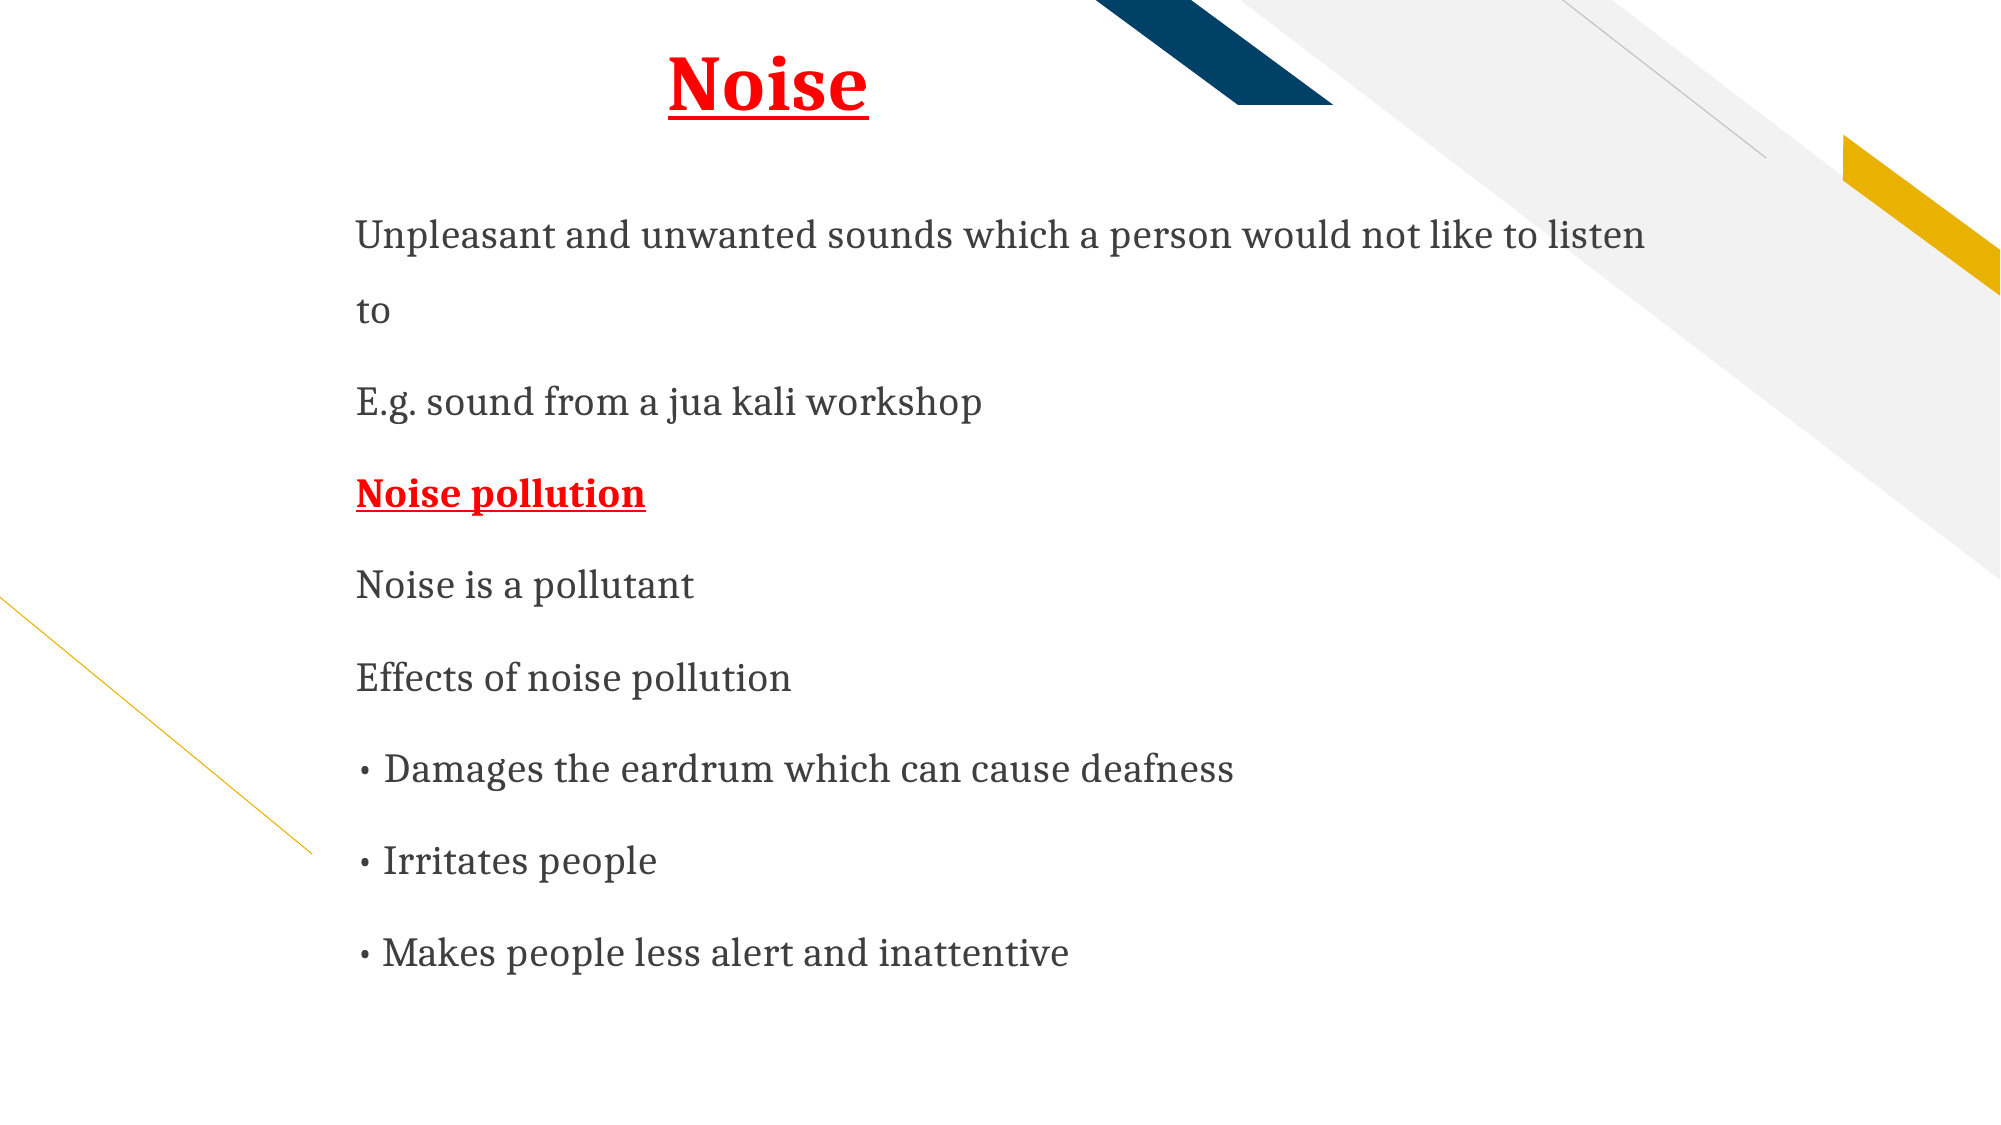

# Noise
Unpleasant and unwanted sounds which a person would not like to listen to
E.g. sound from a jua kali workshop
Noise pollution
Noise is a pollutant
Effects of noise pollution
• Damages the eardrum which can cause deafness
• Irritates people
• Makes people less alert and inattentive